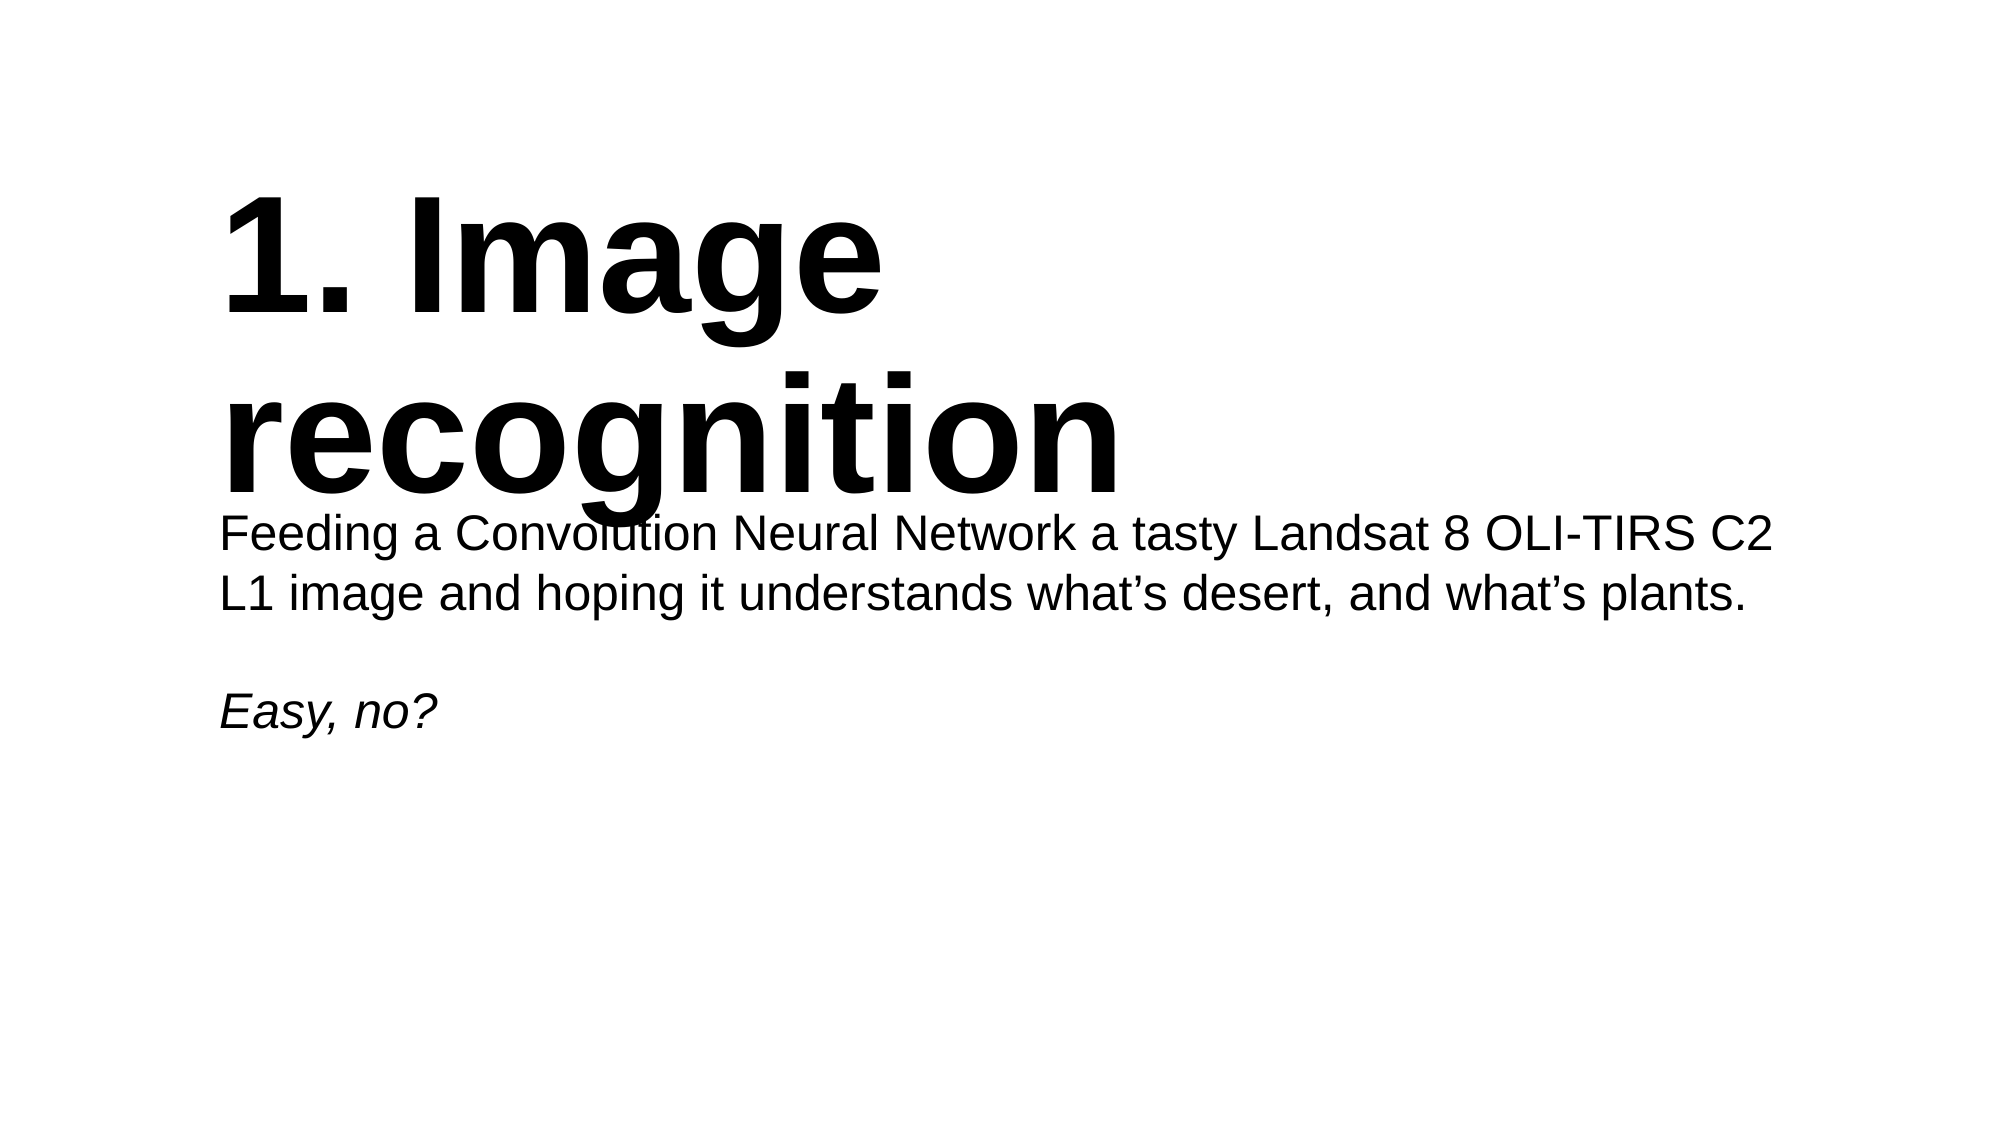

1. Image recognition
Feeding a Convolution Neural Network a tasty Landsat 8 OLI-TIRS C2 L1 image and hoping it understands what’s desert, and what’s plants.

Easy, no?